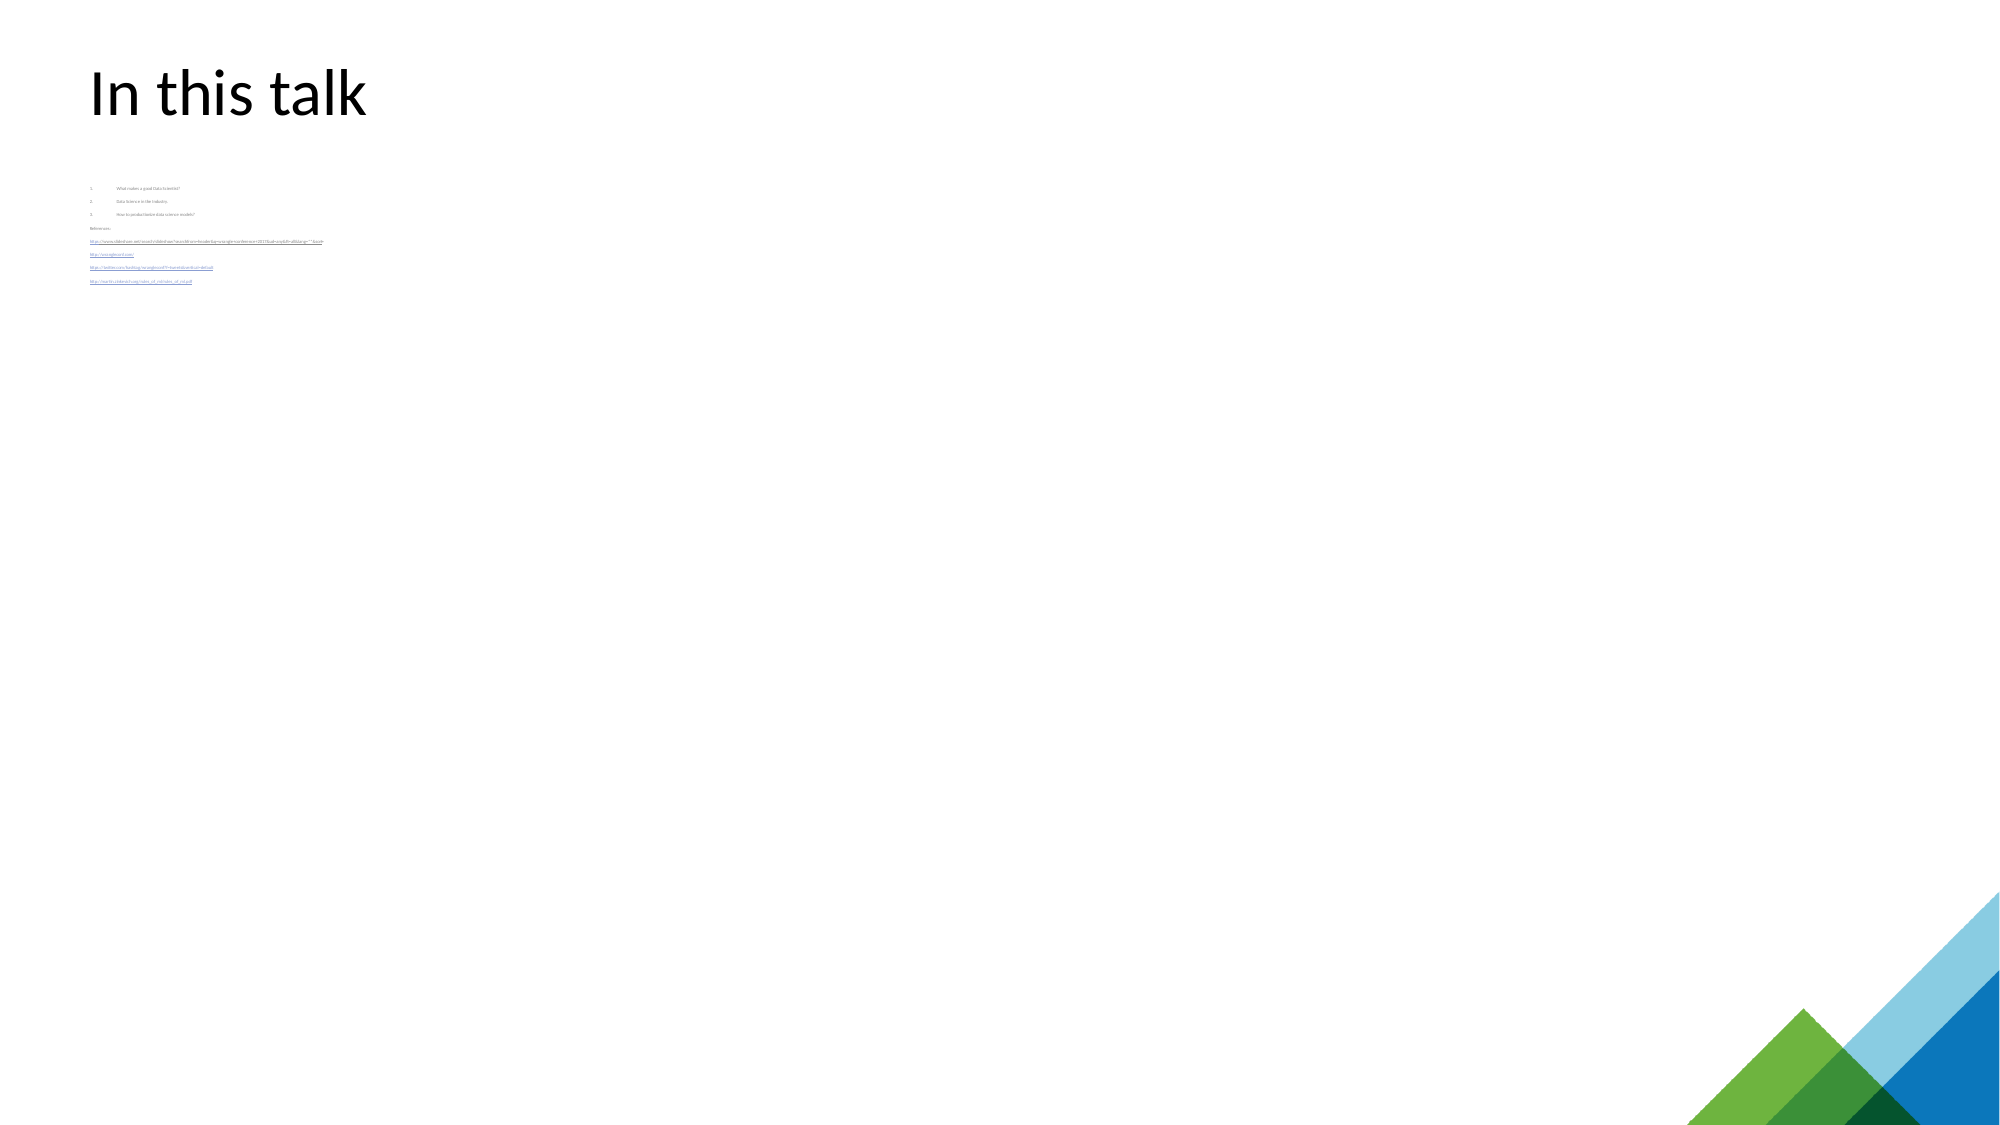

# In this talk
What makes a good Data Scientist?

Data Science in the Industry.

How to productionize data science models?

References:

https://www.slideshare.net/search/slideshow?searchfrom=header&q=wrangle+conference+2017&ud=any&ft=all&lang=**&sort=

http://wrangleconf.com/

https://twitter.com/hashtag/wrangleconf?f=tweets&vertical=default

http://martin.zinkevich.org/rules_of_ml/rules_of_ml.pdf